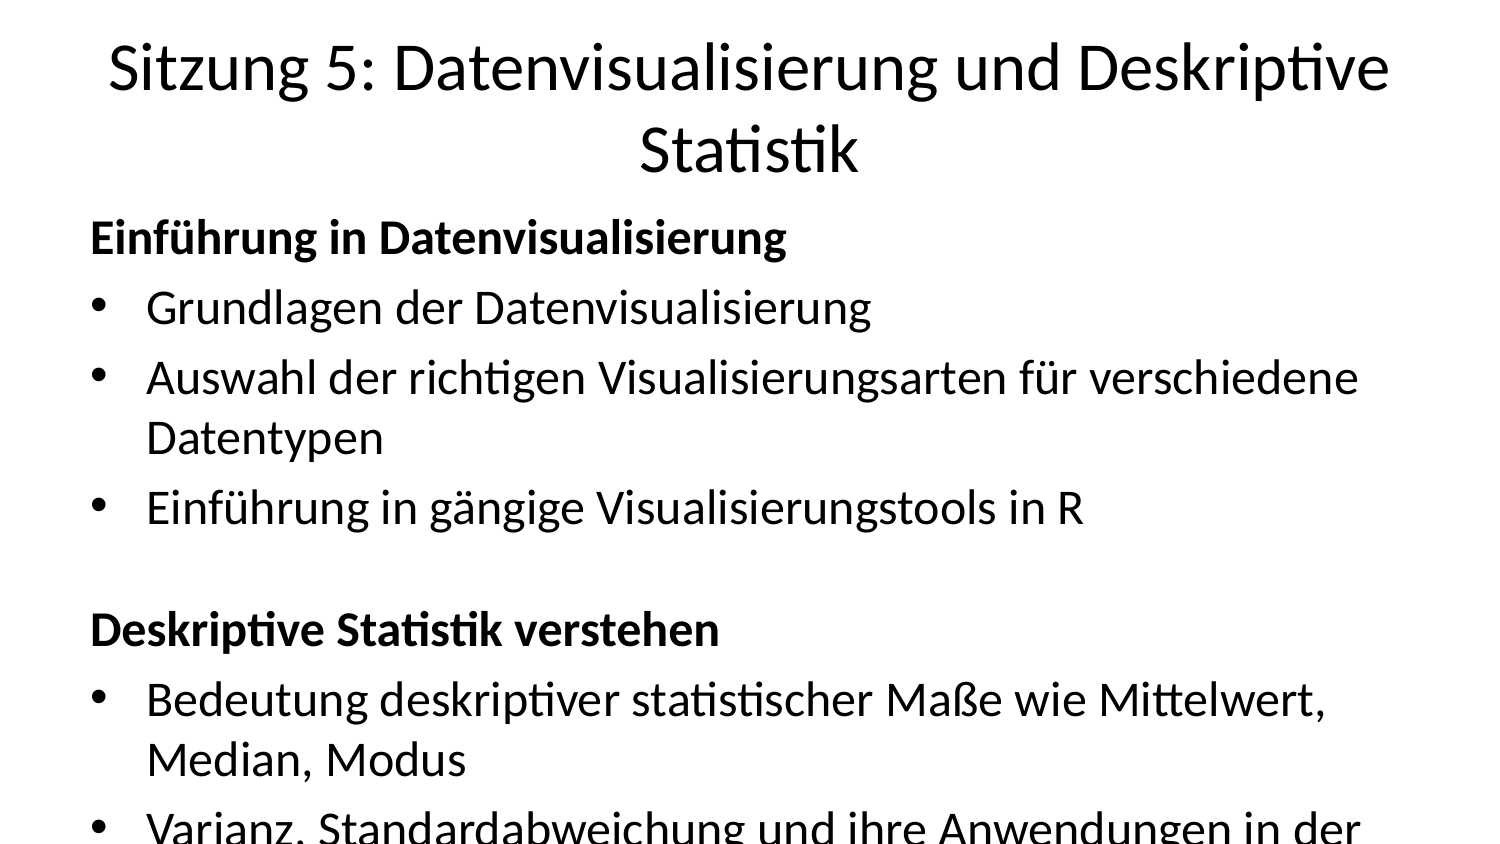

# Sitzung 5: Datenvisualisierung und Deskriptive Statistik
Einführung in Datenvisualisierung
Grundlagen der Datenvisualisierung
Auswahl der richtigen Visualisierungsarten für verschiedene Datentypen
Einführung in gängige Visualisierungstools in R
Deskriptive Statistik verstehen
Bedeutung deskriptiver statistischer Maße wie Mittelwert, Median, Modus
Varianz, Standardabweichung und ihre Anwendungen in der Datenanalyse
Visualisierung von Verteilungen
Erstellung von Histogrammen und Boxplots zur Darstellung von Datenverteilungen
Interpretation von Verteilungsdiagrammen zur Erkennung von Mustern und Anomalien
Zusammenhänge visualisieren
Scatter Plots und Korrelationsanalysen zur Untersuchung von Beziehungen zwischen Variablen
Einführung in fortgeschrittene Methoden wie Heatmaps und Paired Plots